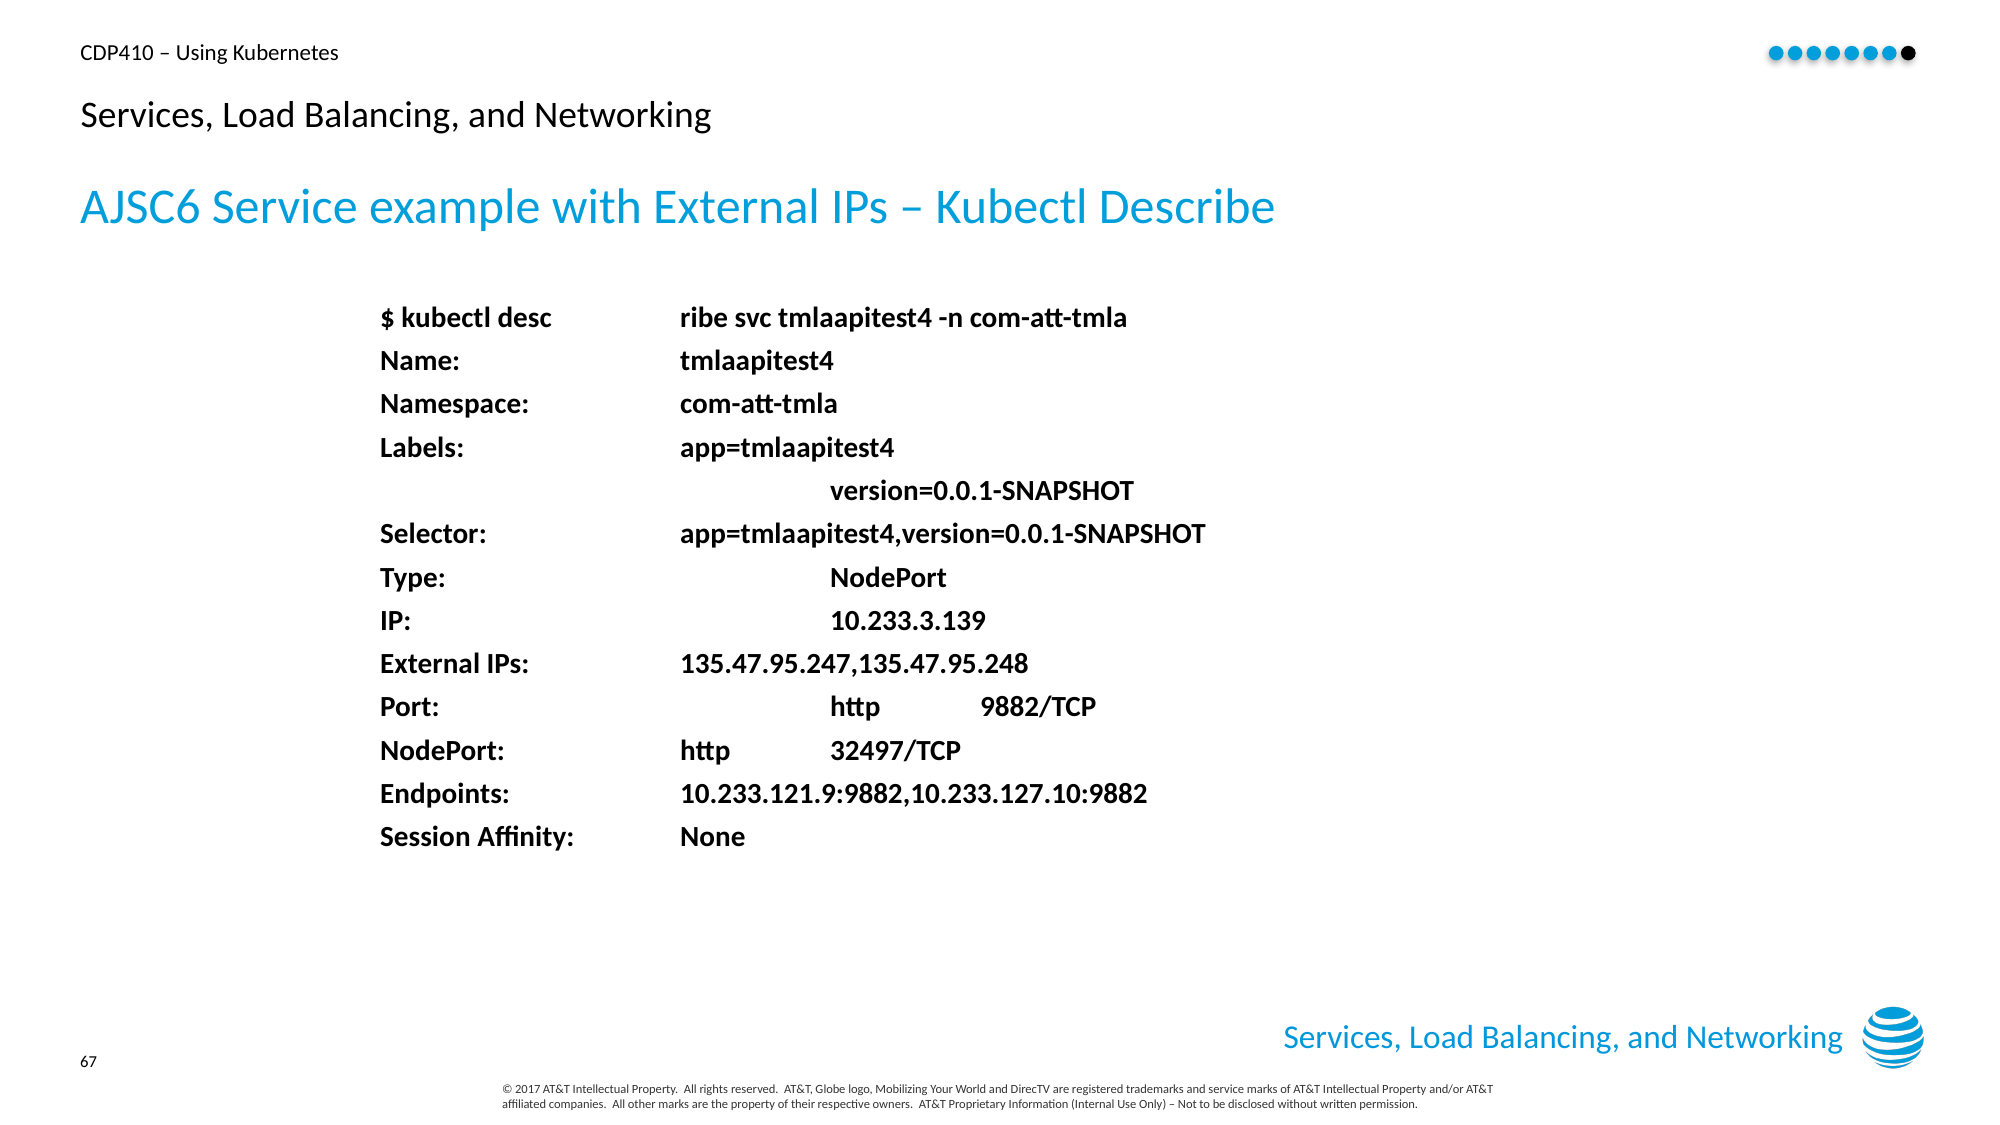

# Services, Load Balancing, and Networking
AJSC6 Service example with External IPs – Kubectl Describe

$ kubectl desc	ribe svc tmlaapitest4 -n com-att-tmla
Name:		tmlaapitest4
Namespace:		com-att-tmla
Labels:		app=tmlaapitest4
			version=0.0.1-SNAPSHOT
Selector:		app=tmlaapitest4,version=0.0.1-SNAPSHOT
Type:			NodePort
IP:			10.233.3.139
External IPs:		135.47.95.247,135.47.95.248
Port:			http	9882/TCP
NodePort:		http	32497/TCP
Endpoints:		10.233.121.9:9882,10.233.127.10:9882
Session Affinity:	None

Services, Load Balancing, and Networking
67